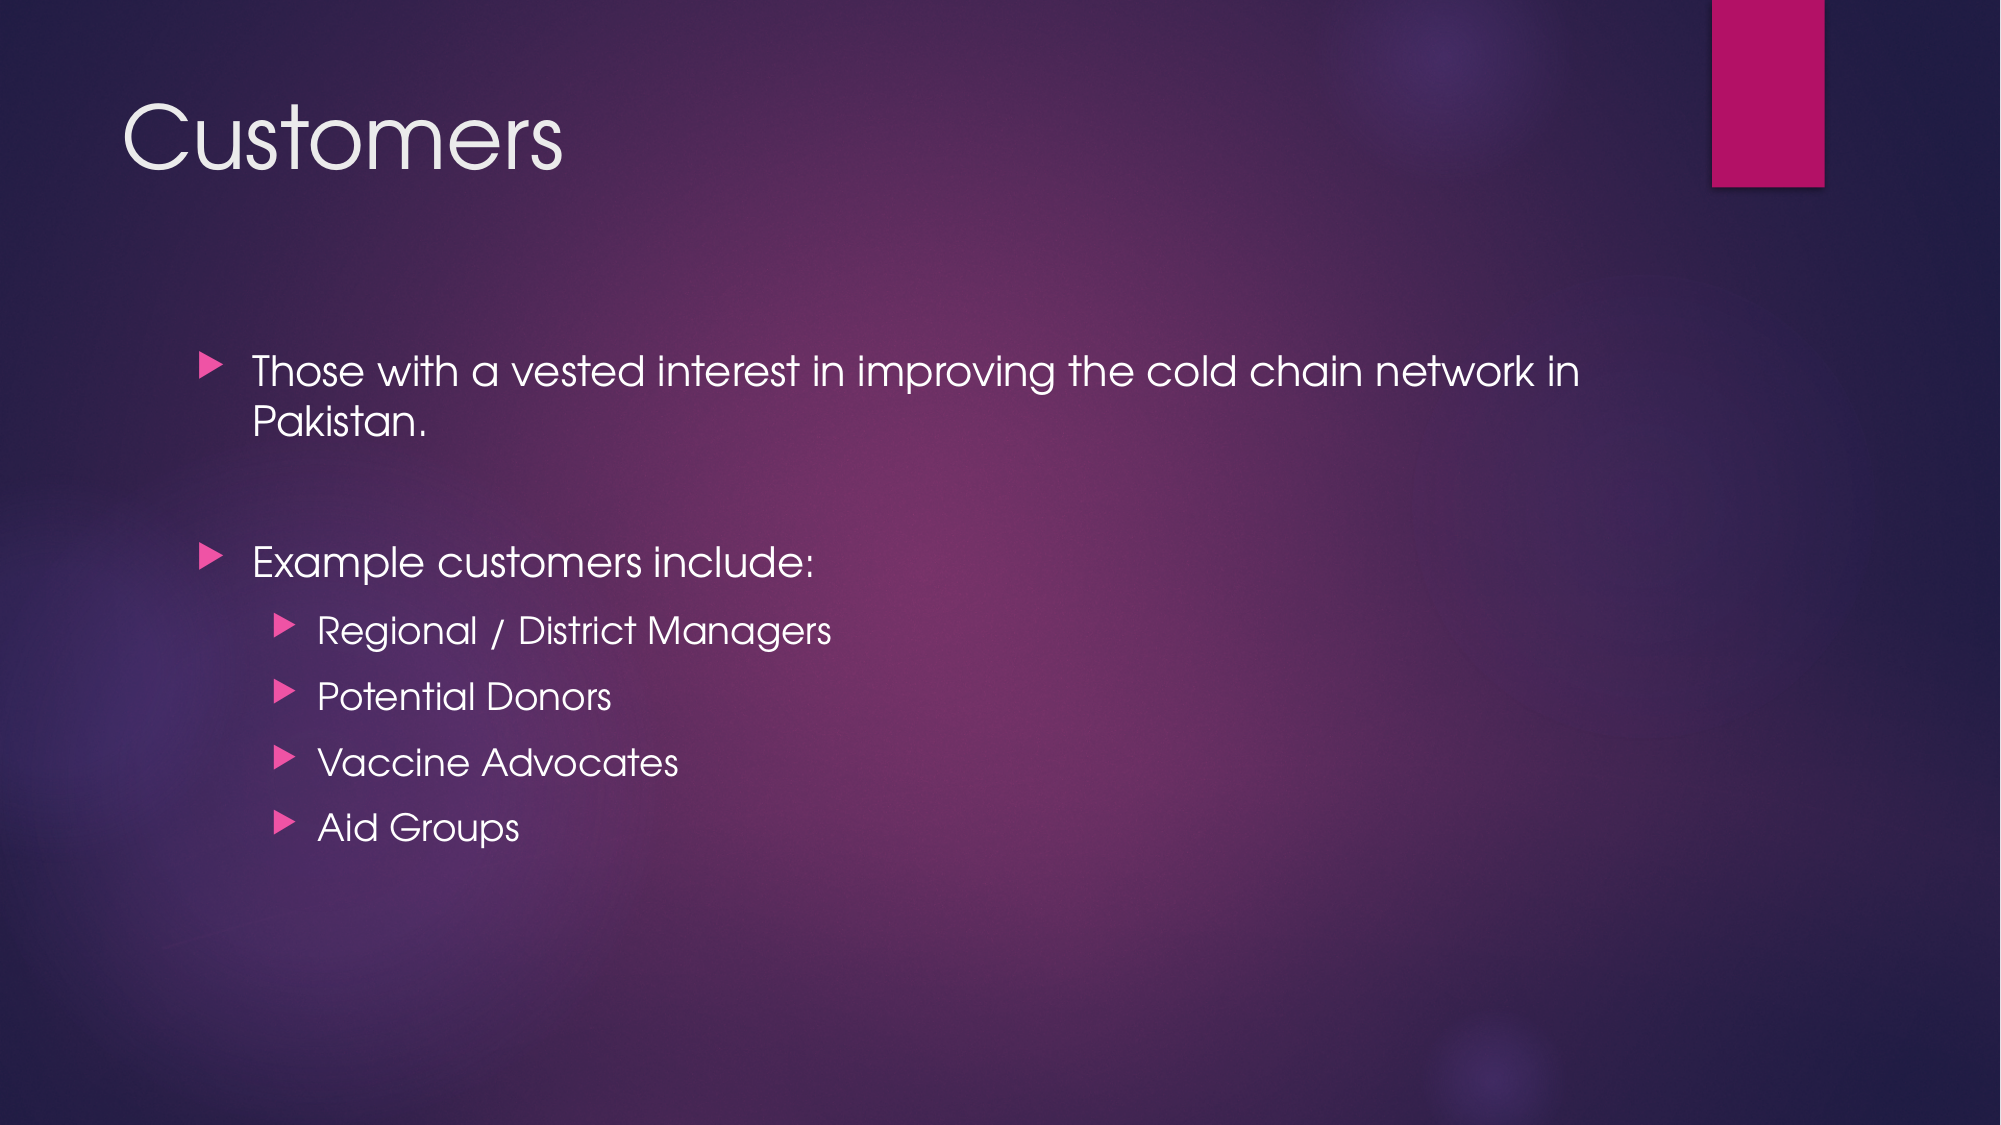

# Customers
Those with a vested interest in improving the cold chain network in Pakistan.

Example customers include:
Regional / District Managers
Potential Donors
Vaccine Advocates
Aid Groups